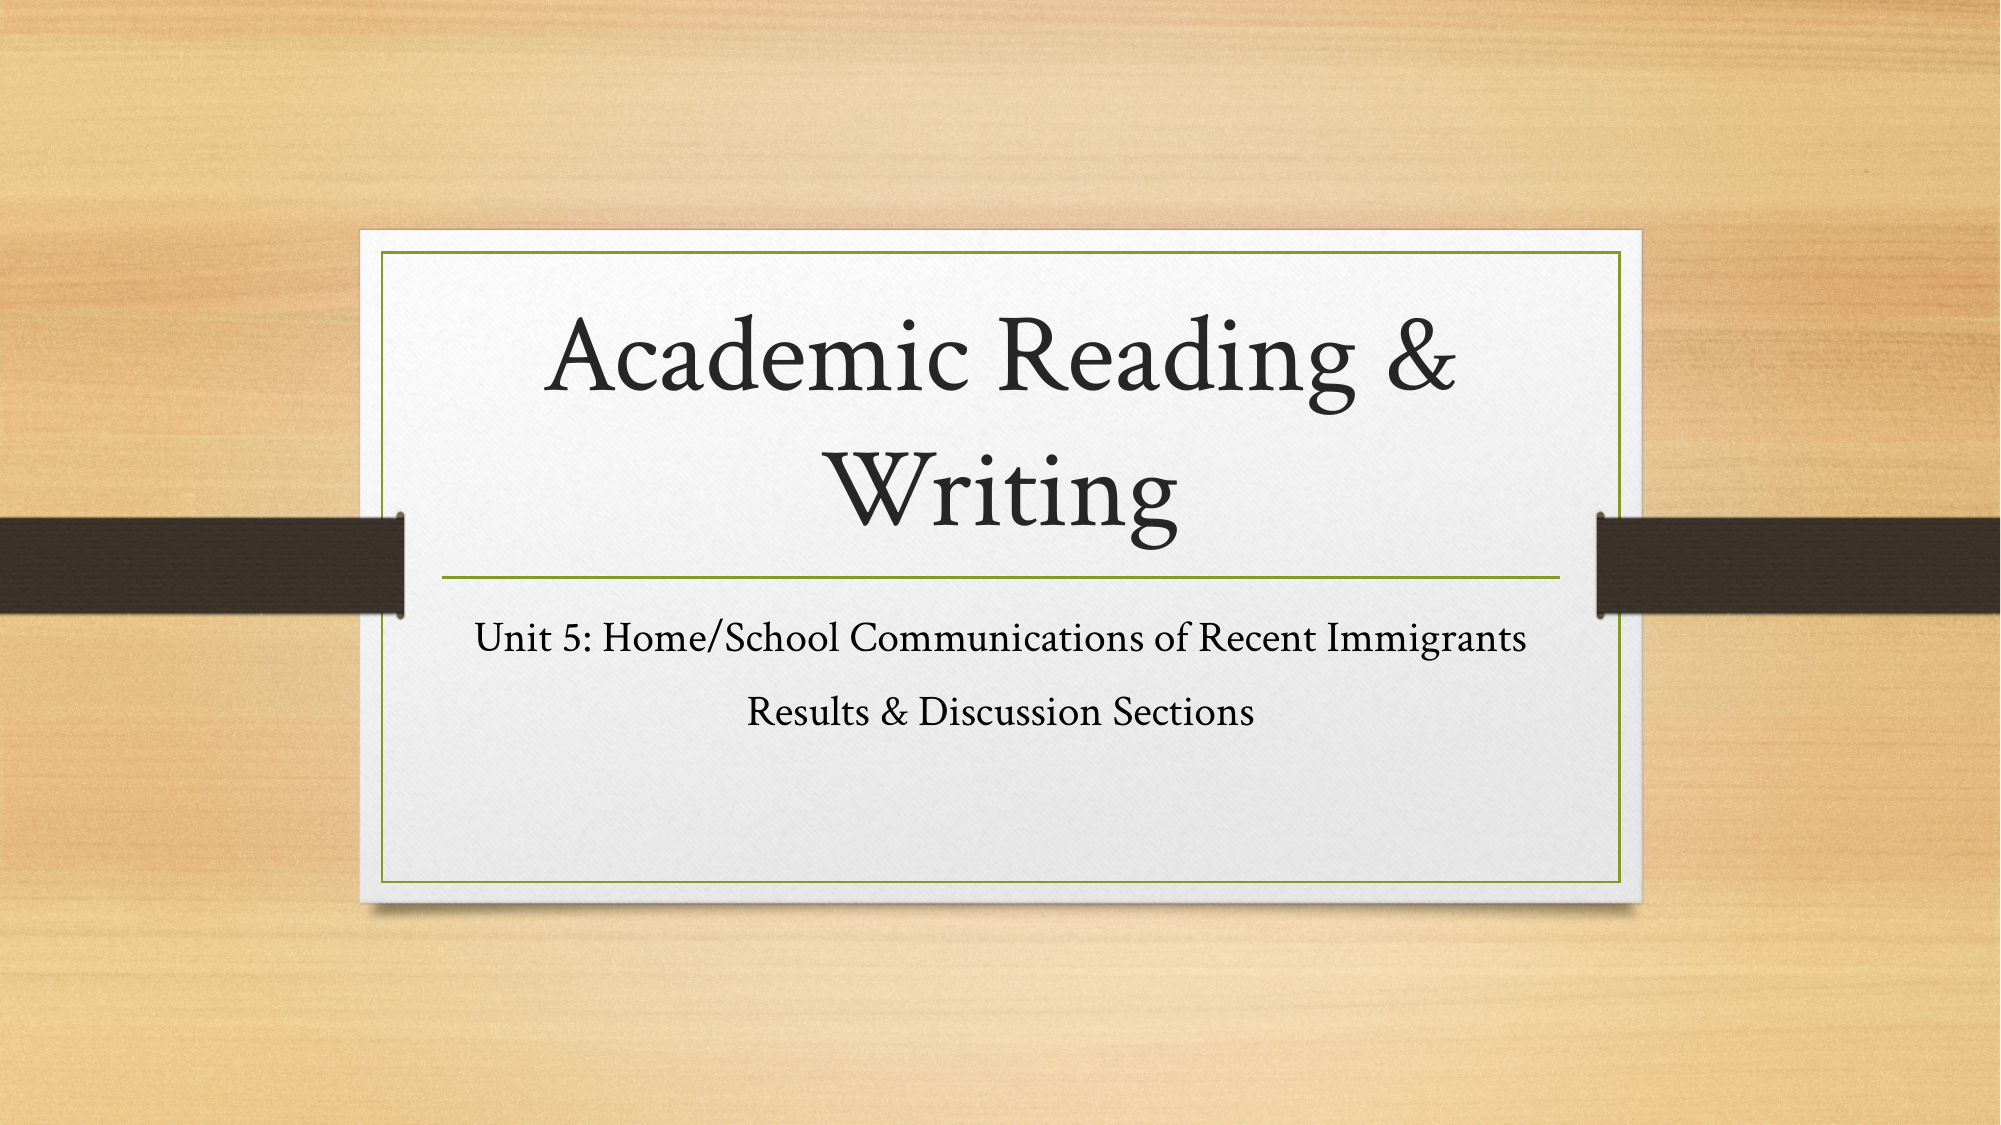

# Academic Reading & Writing
Unit 5: Home/School Communications of Recent Immigrants
Results & Discussion Sections